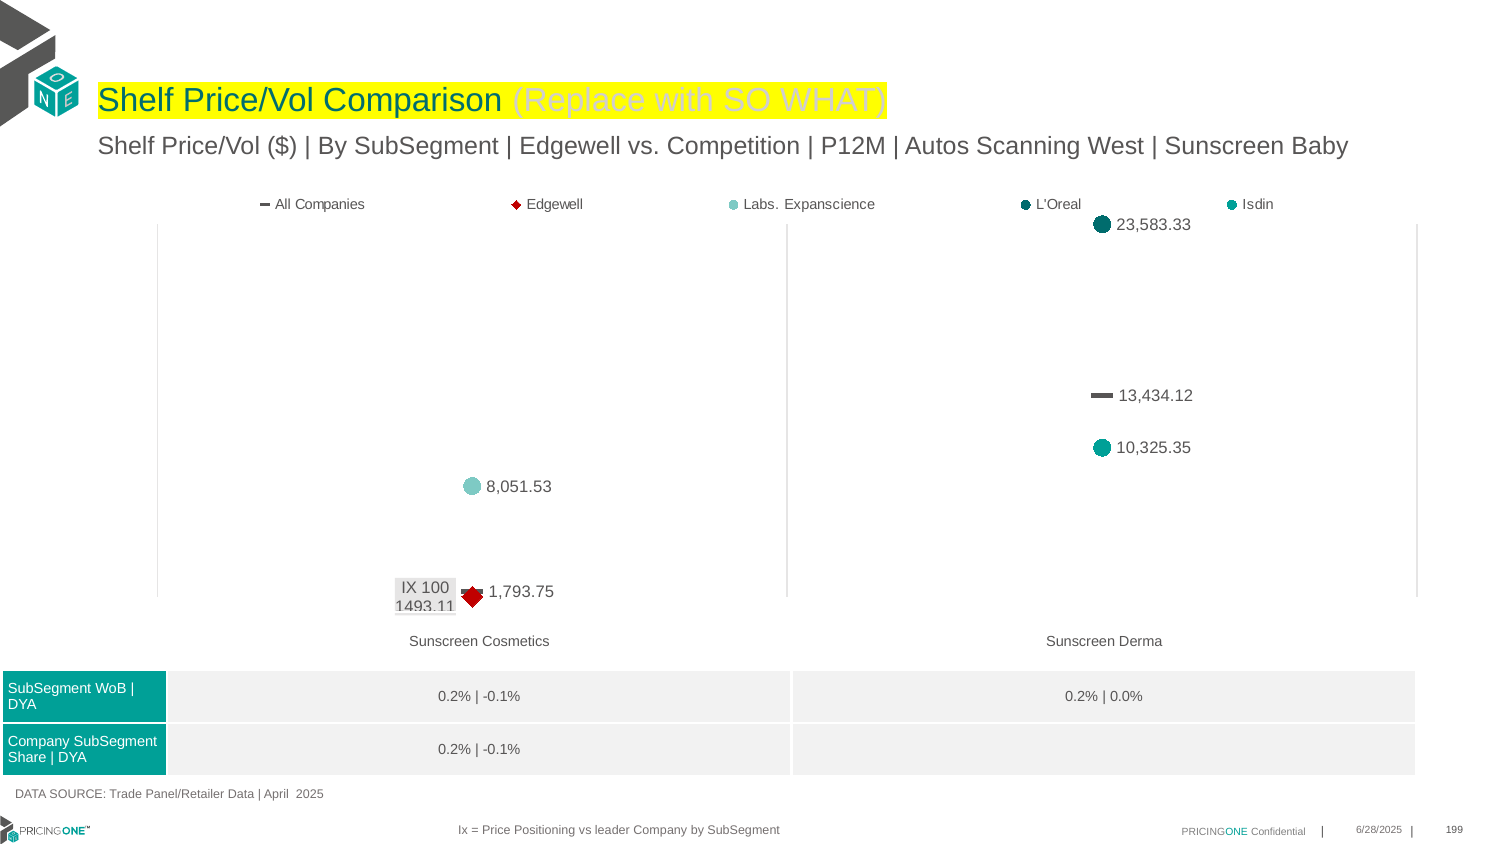

# Shelf Price/Vol Comparison (Replace with SO WHAT)
Shelf Price/Vol ($) | By SubSegment | Edgewell vs. Competition | P12M | Autos Scanning West | Sunscreen Baby

### Chart

| Category | All Companies | Edgewell | Labs. Expanscience | L'Oreal | Isdin |
|---|---|---|---|---|---|
| IX 100 | 1793.75 | 1493.11 | 8051.53 | None | None |
| None | 13434.12 | None | None | 23583.33 | 10325.35 |
|  | Sunscreen Cosmetics | Sunscreen Derma |
| --- | --- | --- |
| SubSegment WoB | DYA | 0.2% | -0.1% | 0.2% | 0.0% |
| Company SubSegment Share | DYA | 0.2% | -0.1% |  |
DATA SOURCE: Trade Panel/Retailer Data | April  2025
Ix = Price Positioning vs leader Company by SubSegment
6/28/2025
199